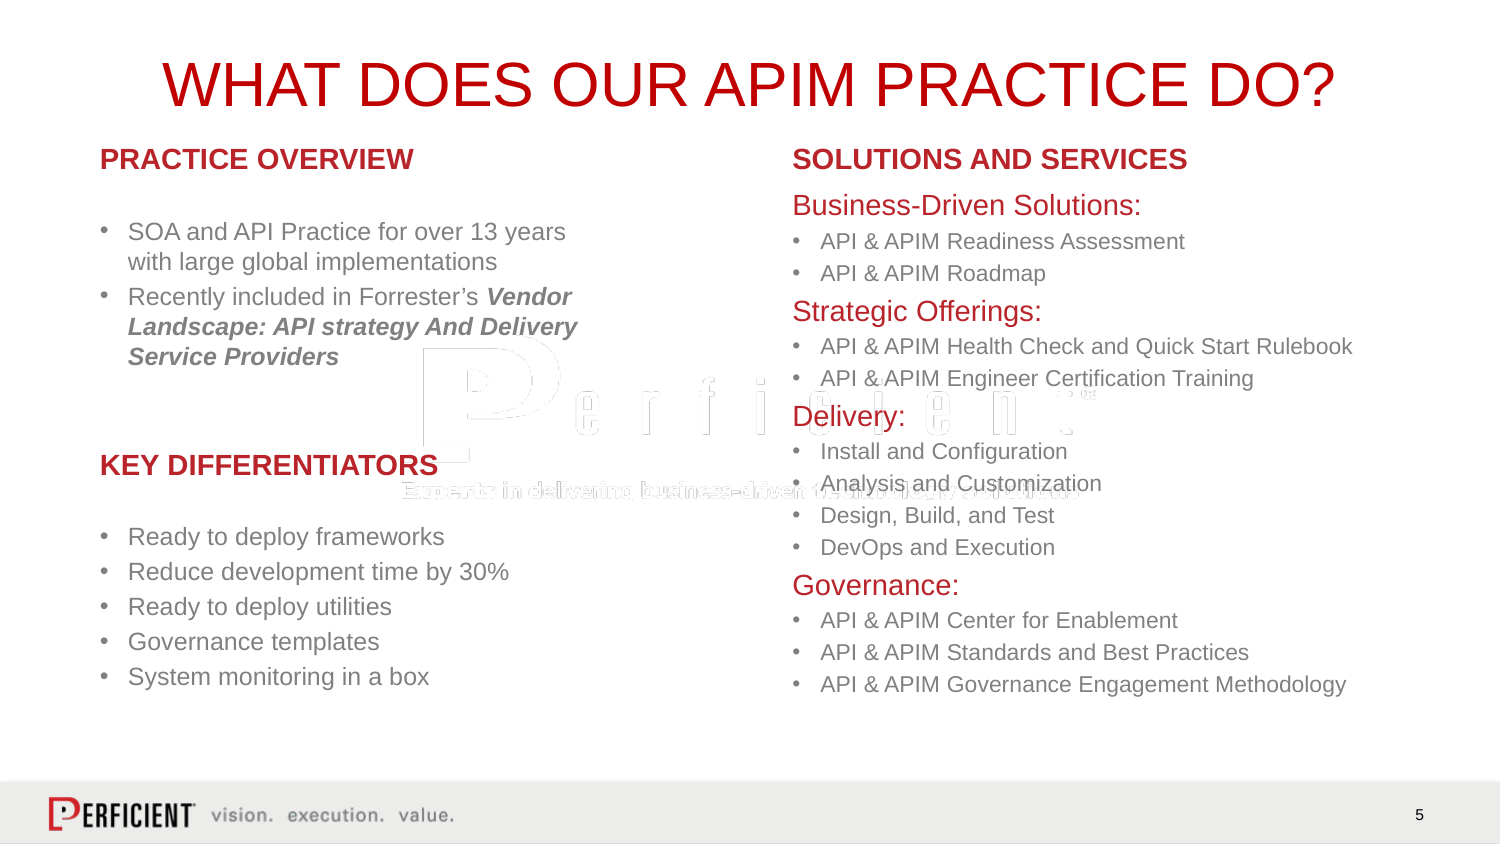

WHAT DOES OUR APIM PRACTICE DO?
PRACTICE OVERVIEW

SOA and API Practice for over 13 years with large global implementations
Recently included in Forrester’s Vendor Landscape: API strategy And Delivery Service Providers

KEY DIFFERENTIATORS

Ready to deploy frameworks
Reduce development time by 30%
Ready to deploy utilities
Governance templates
System monitoring in a box

SOLUTIONS AND SERVICES
Business-Driven Solutions:
API & APIM Readiness Assessment
API & APIM Roadmap
Strategic Offerings:
API & APIM Health Check and Quick Start Rulebook
API & APIM Engineer Certification Training
Delivery:
Install and Configuration
Analysis and Customization
Design, Build, and Test
DevOps and Execution
Governance:
API & APIM Center for Enablement
API & APIM Standards and Best Practices
API & APIM Governance Engagement Methodology